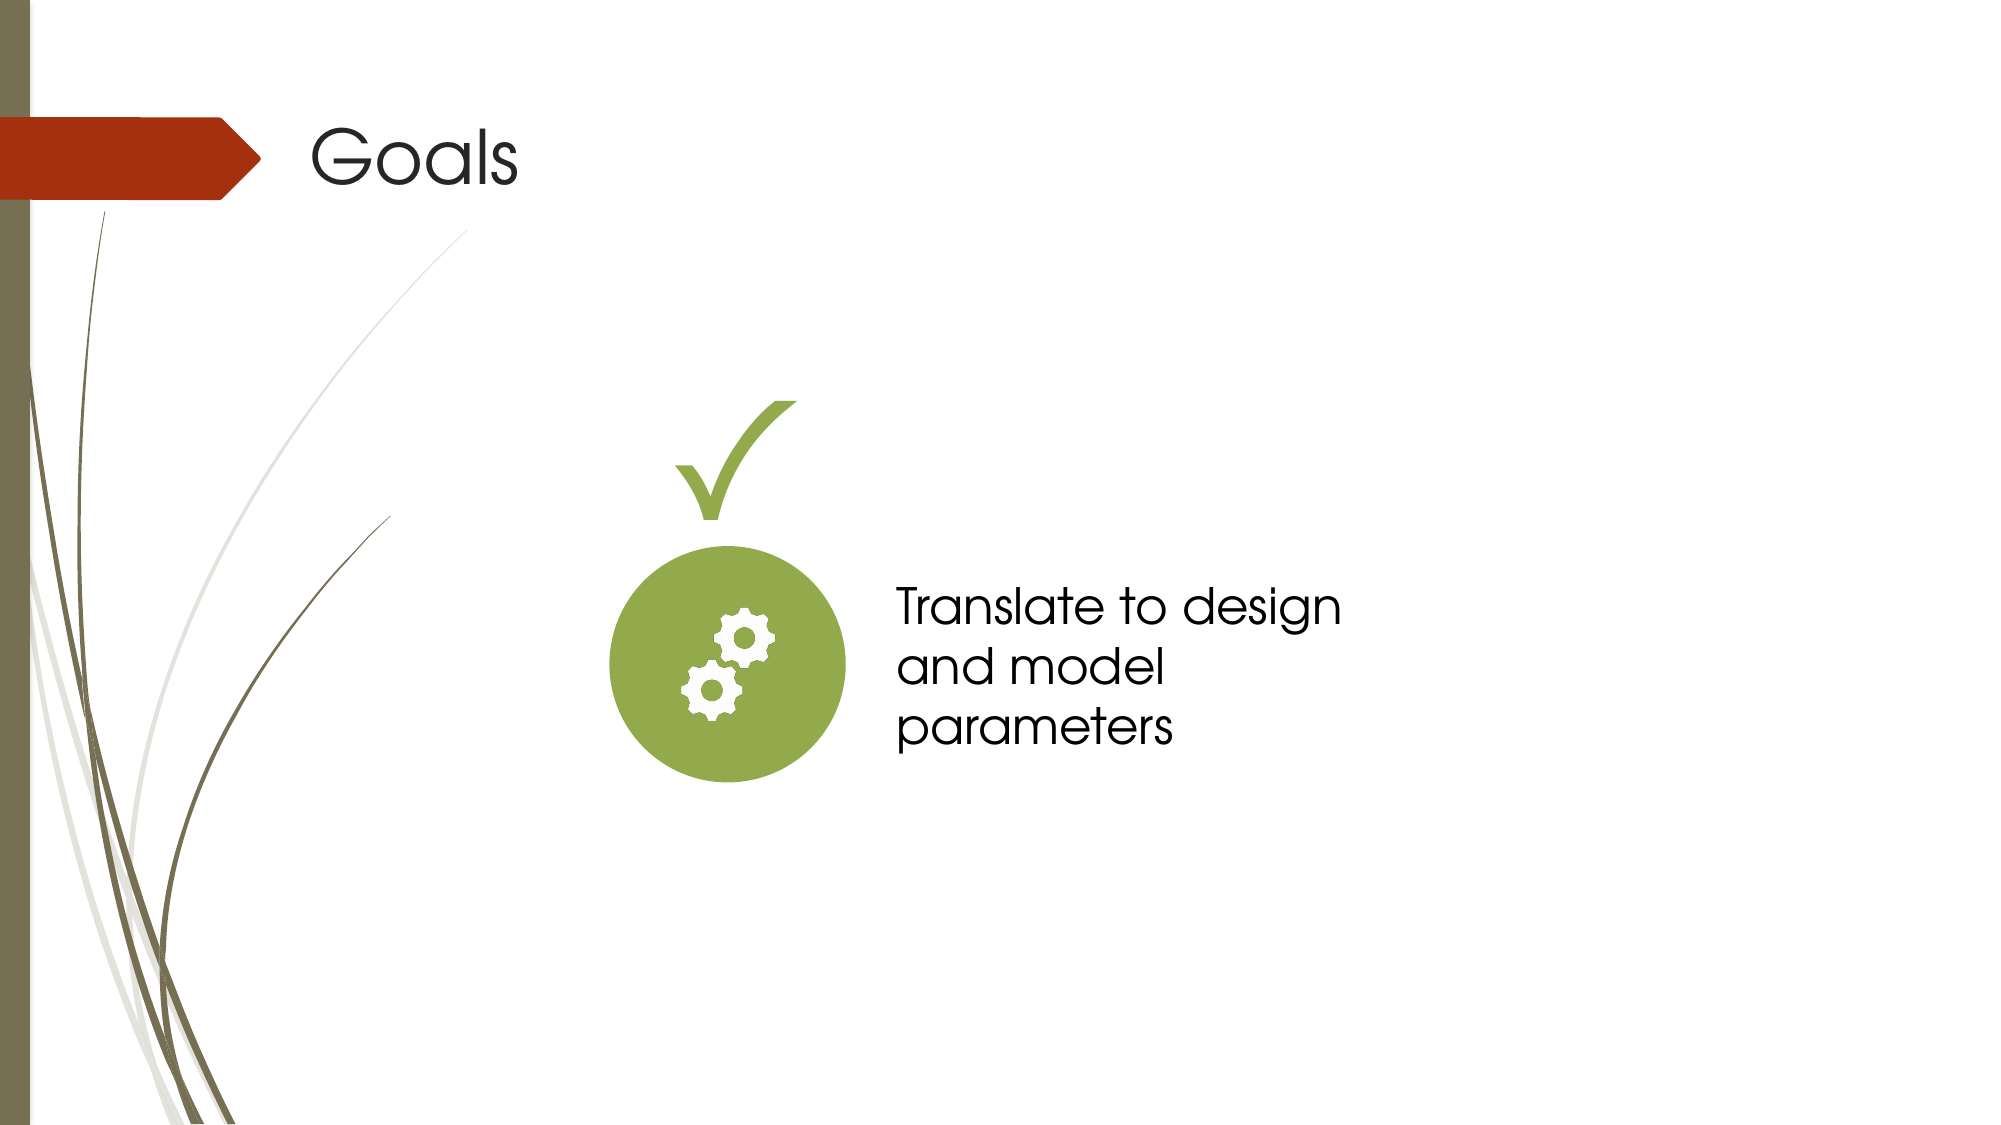

Goals
✓

Translate to design and model parameters